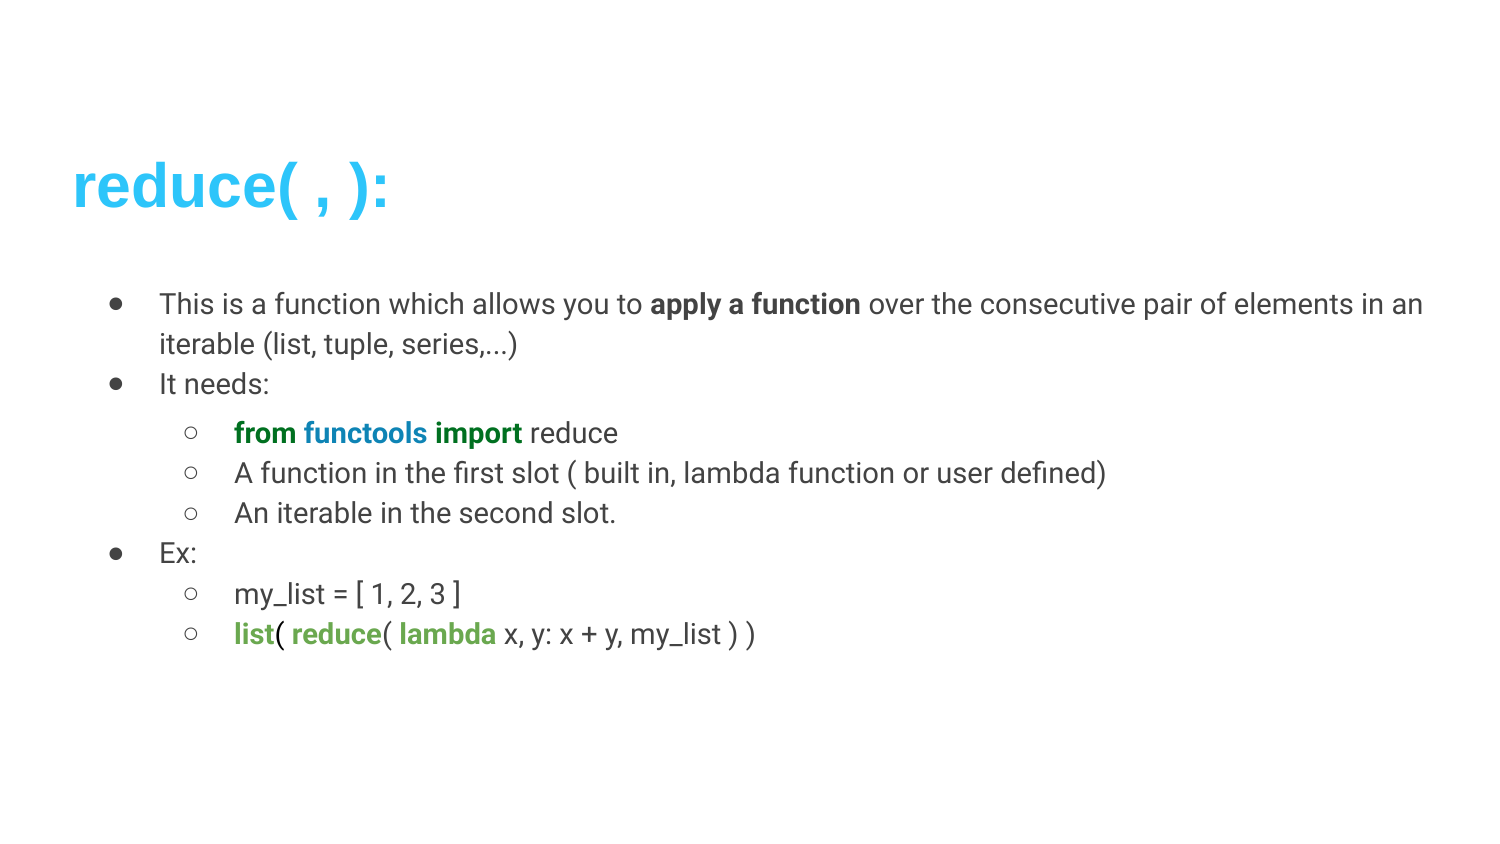

reduce( , ):
This is a function which allows you to apply a function over the consecutive pair of elements in an iterable (list, tuple, series,...)
It needs:
from functools import reduce
A function in the first slot ( built in, lambda function or user defined)
An iterable in the second slot.
Ex:
my_list = [ 1, 2, 3 ]
list( reduce( lambda x, y: x + y, my_list ) )